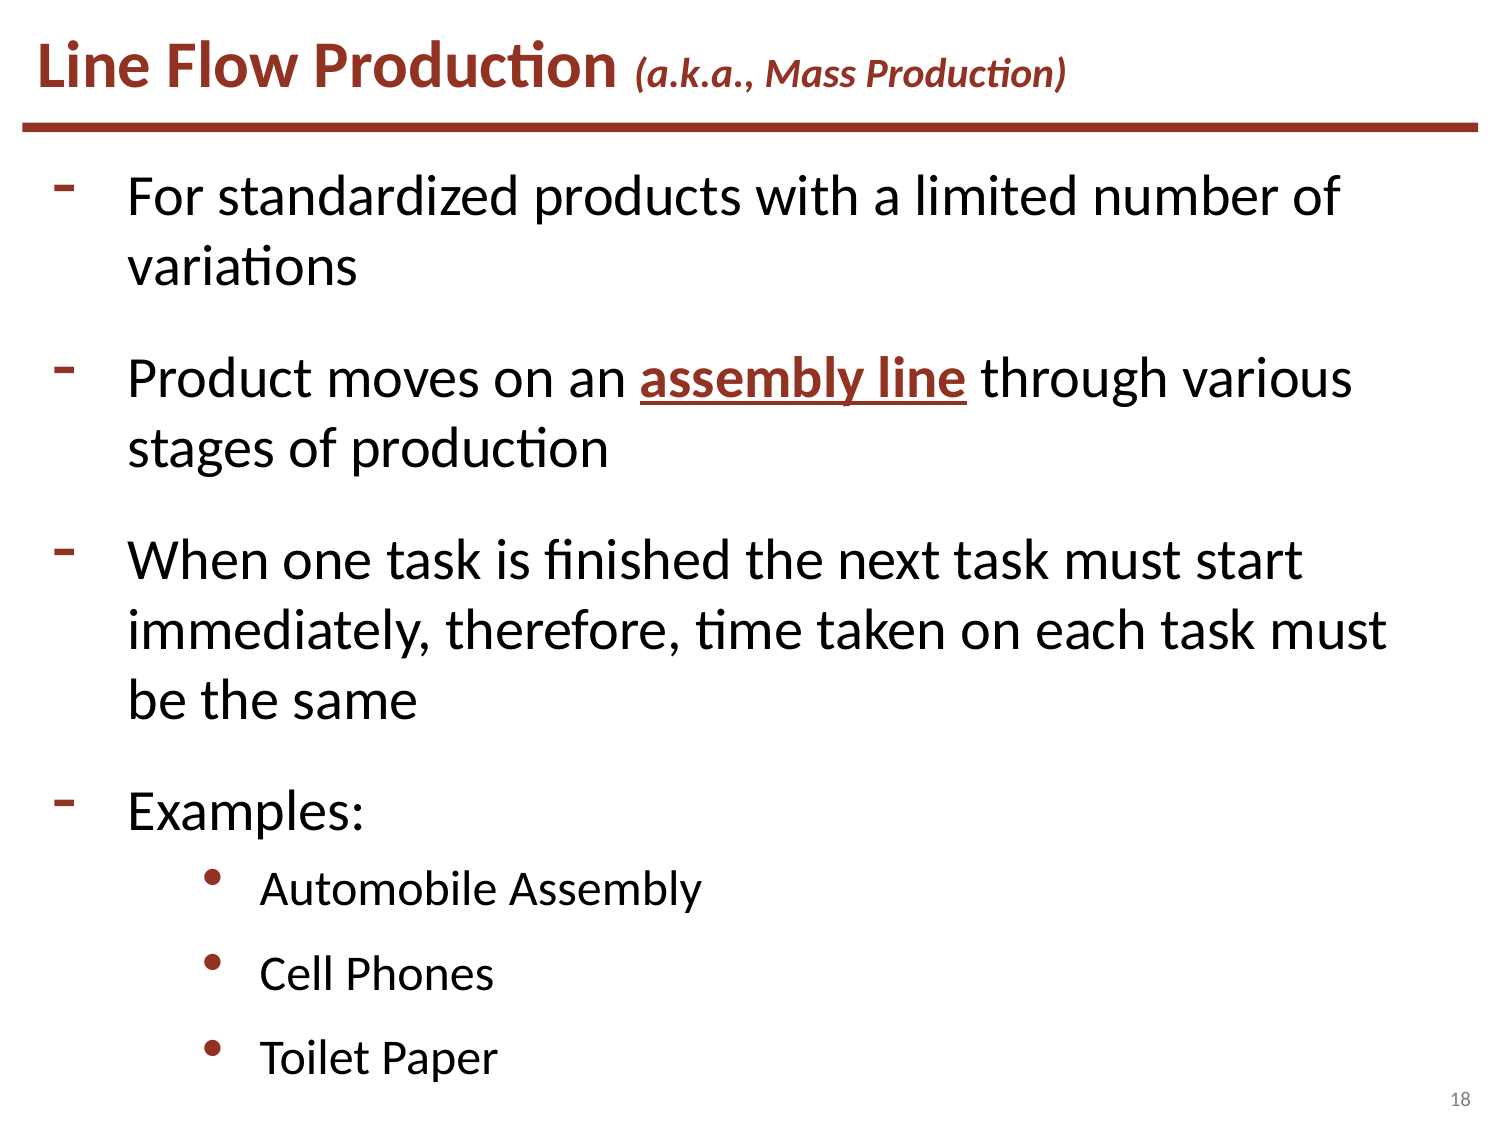

# Line Flow Production (a.k.a., Mass Production)
For standardized products with a limited number of variations
Product moves on an assembly line through various stages of production
When one task is finished the next task must start immediately, therefore, time taken on each task must be the same
Examples:
Automobile Assembly
Cell Phones
Toilet Paper